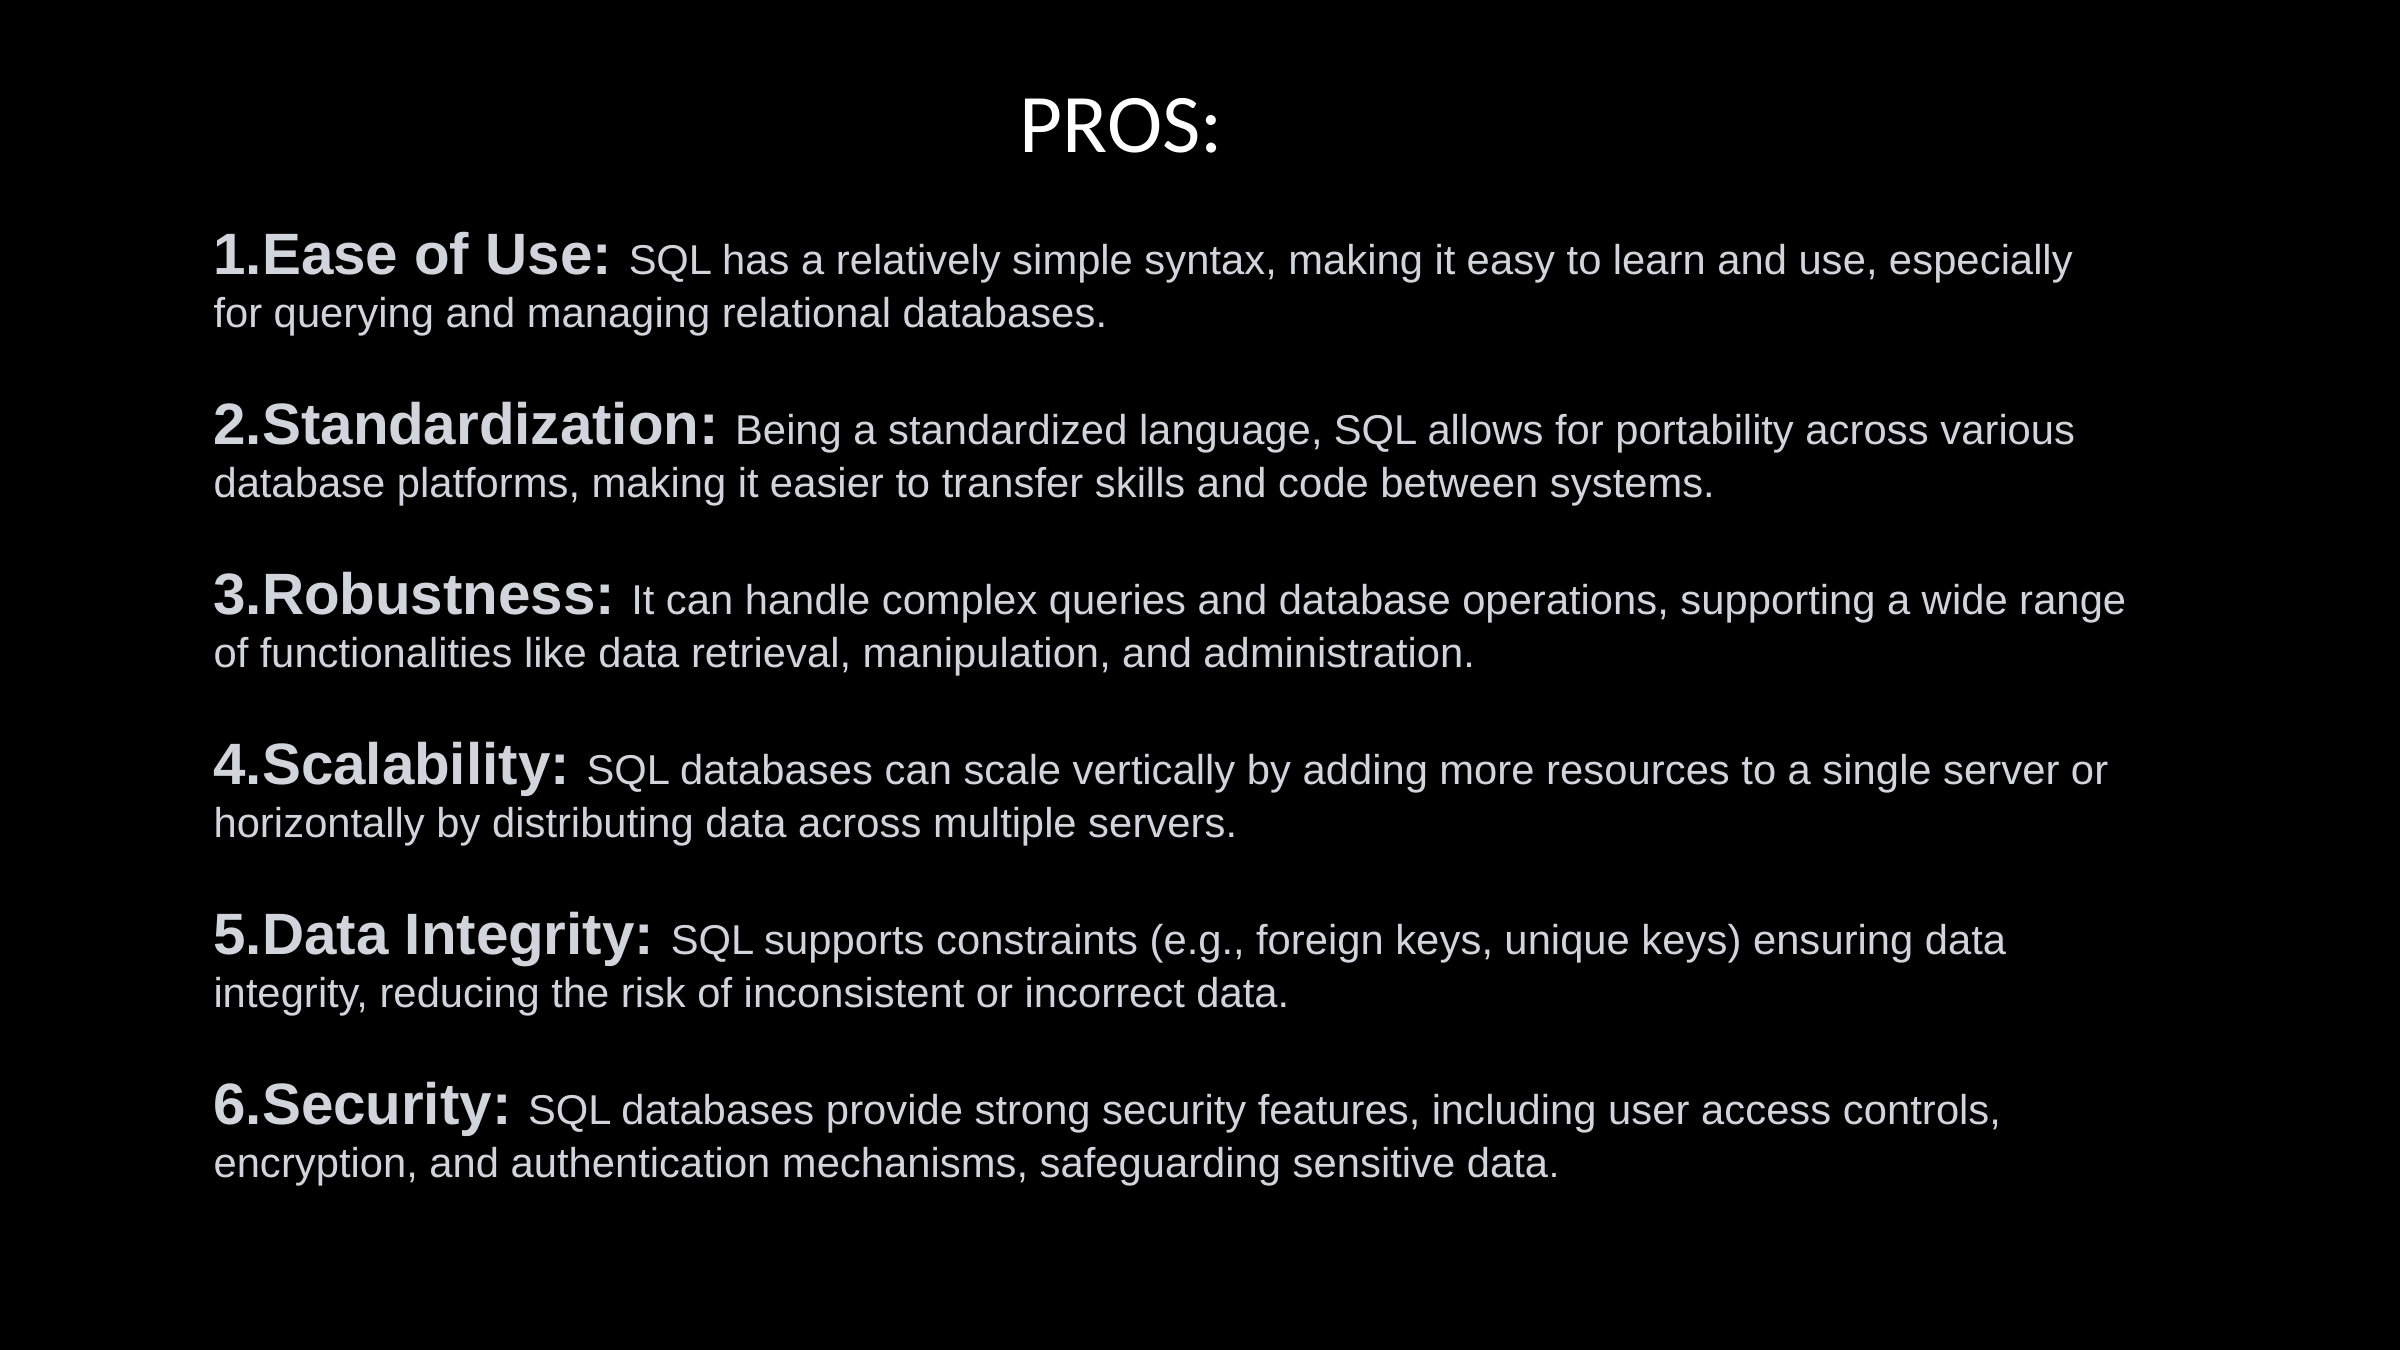

PROS:
Ease of Use: SQL has a relatively simple syntax, making it easy to learn and use, especially for querying and managing relational databases.

Standardization: Being a standardized language, SQL allows for portability across various database platforms, making it easier to transfer skills and code between systems.

Robustness: It can handle complex queries and database operations, supporting a wide range of functionalities like data retrieval, manipulation, and administration.

Scalability: SQL databases can scale vertically by adding more resources to a single server or horizontally by distributing data across multiple servers.

Data Integrity: SQL supports constraints (e.g., foreign keys, unique keys) ensuring data integrity, reducing the risk of inconsistent or incorrect data.

Security: SQL databases provide strong security features, including user access controls, encryption, and authentication mechanisms, safeguarding sensitive data.